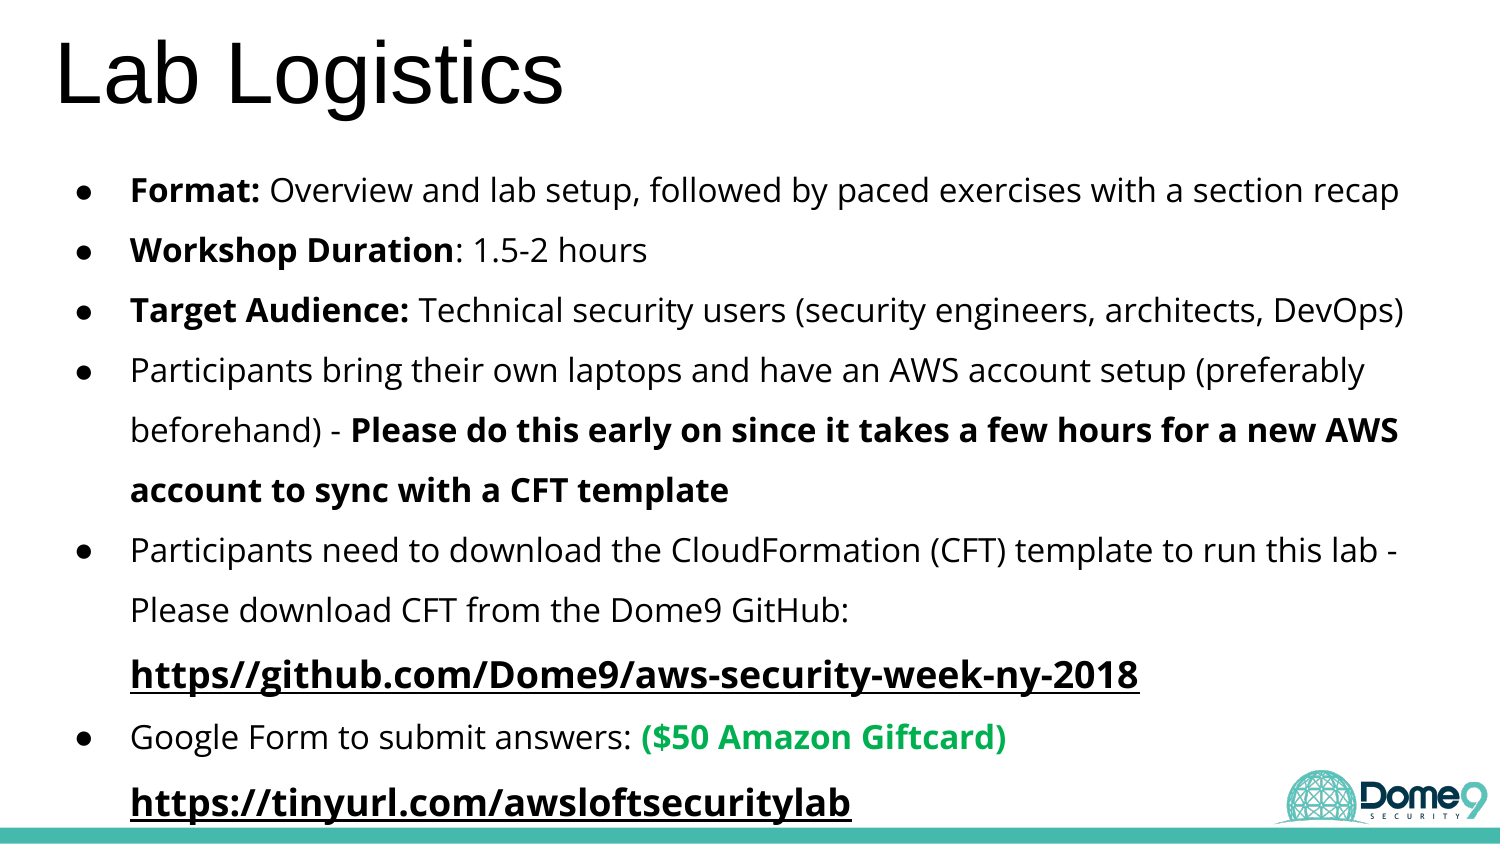

# Lab Logistics
Format: Overview and lab setup, followed by paced exercises with a section recap
Workshop Duration: 1.5-2 hours
Target Audience: Technical security users (security engineers, architects, DevOps)
Participants bring their own laptops and have an AWS account setup (preferably beforehand) - Please do this early on since it takes a few hours for a new AWS account to sync with a CFT template
Participants need to download the CloudFormation (CFT) template to run this lab - Please download CFT from the Dome9 GitHub:
https//github.com/Dome9/aws-security-week-ny-2018
Google Form to submit answers: ($50 Amazon Giftcard) https://tinyurl.com/awsloftsecuritylab